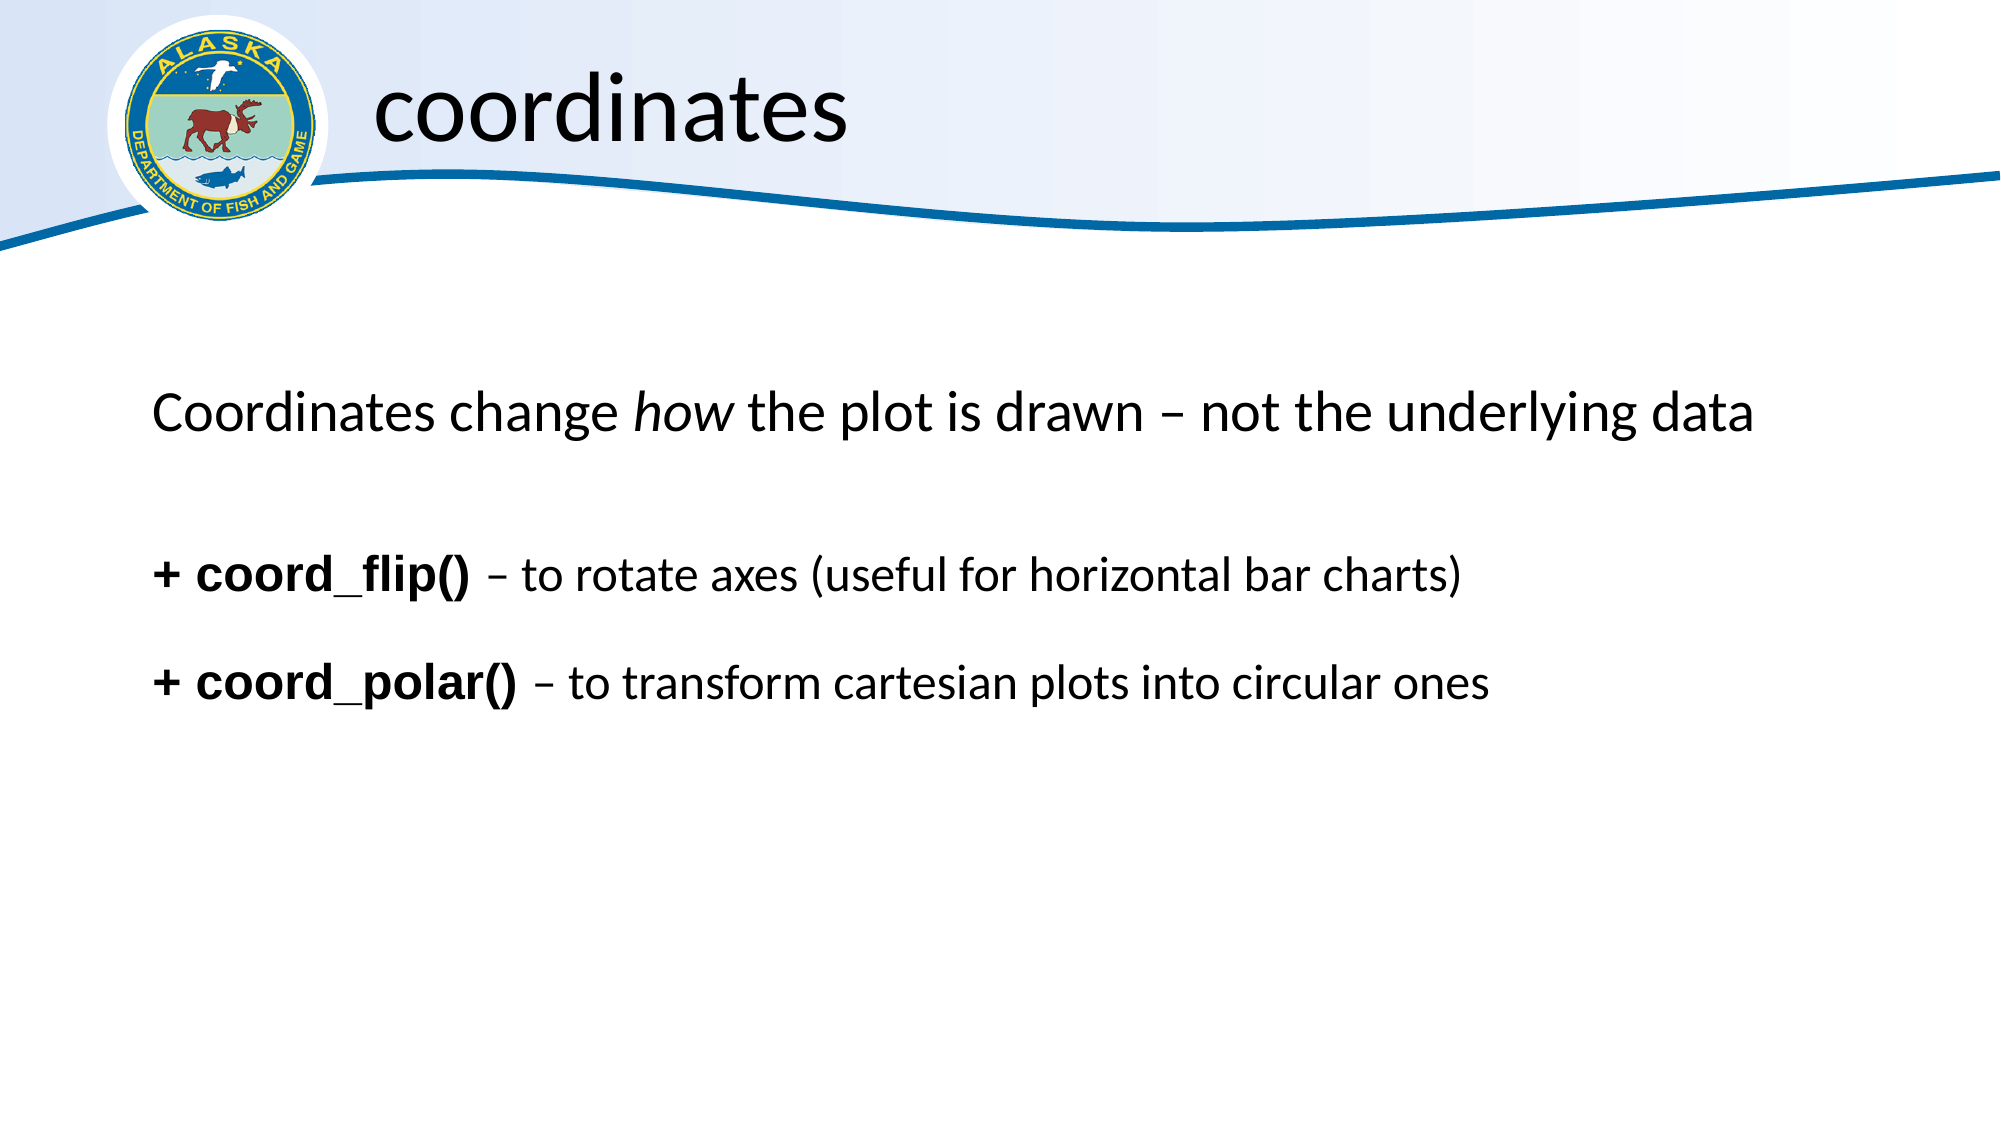

# coordinates
Coordinates change how the plot is drawn – not the underlying data

+ coord_flip() – to rotate axes (useful for horizontal bar charts)
+ coord_polar() – to transform cartesian plots into circular ones